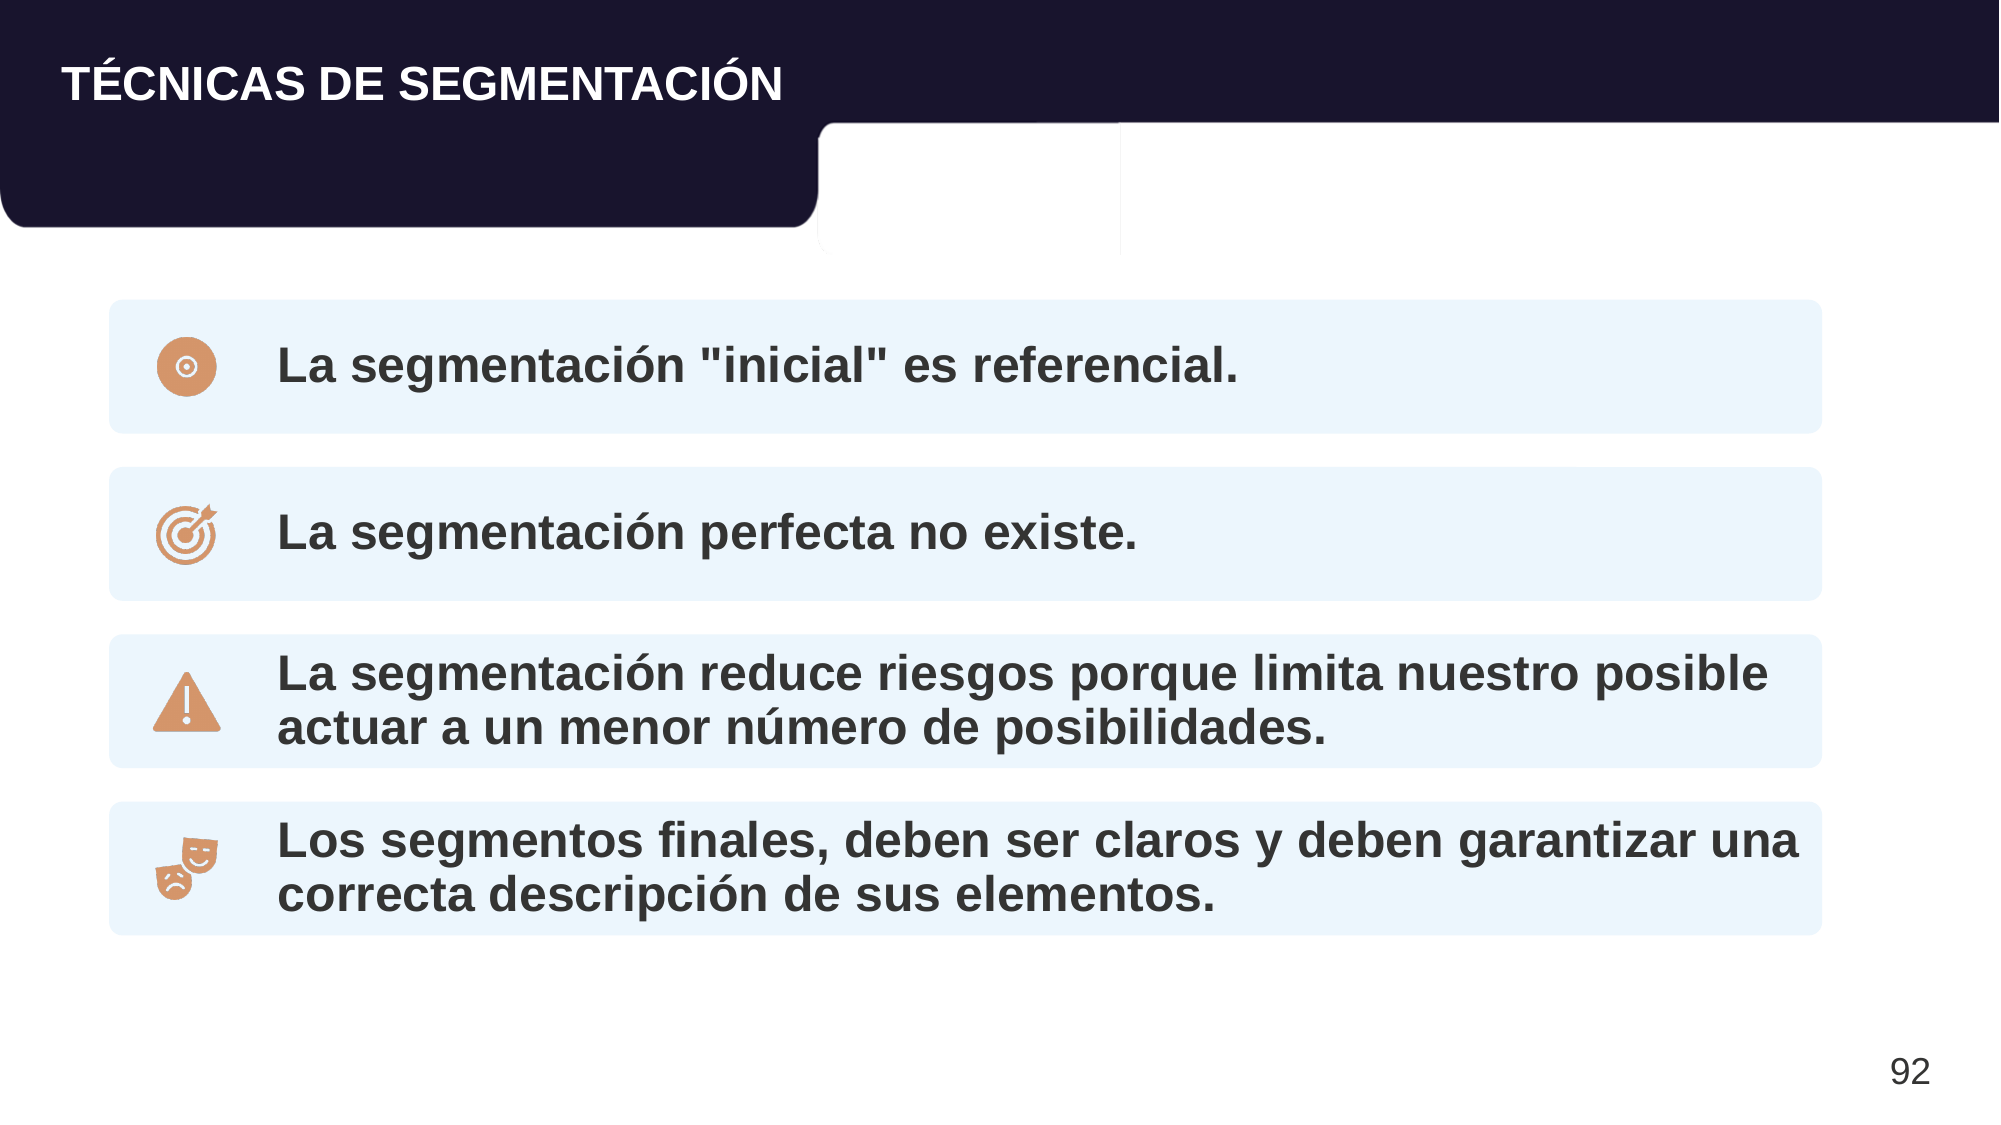

TÉCNICAS DE SEGMENTACIÓN
La segmentación "inicial" es referencial.
La segmentación perfecta no existe.
La segmentación reduce riesgos porque limita nuestro posible actuar a un menor número de posibilidades.
Los segmentos finales, deben ser claros y deben garantizar una correcta descripción de sus elementos.

92